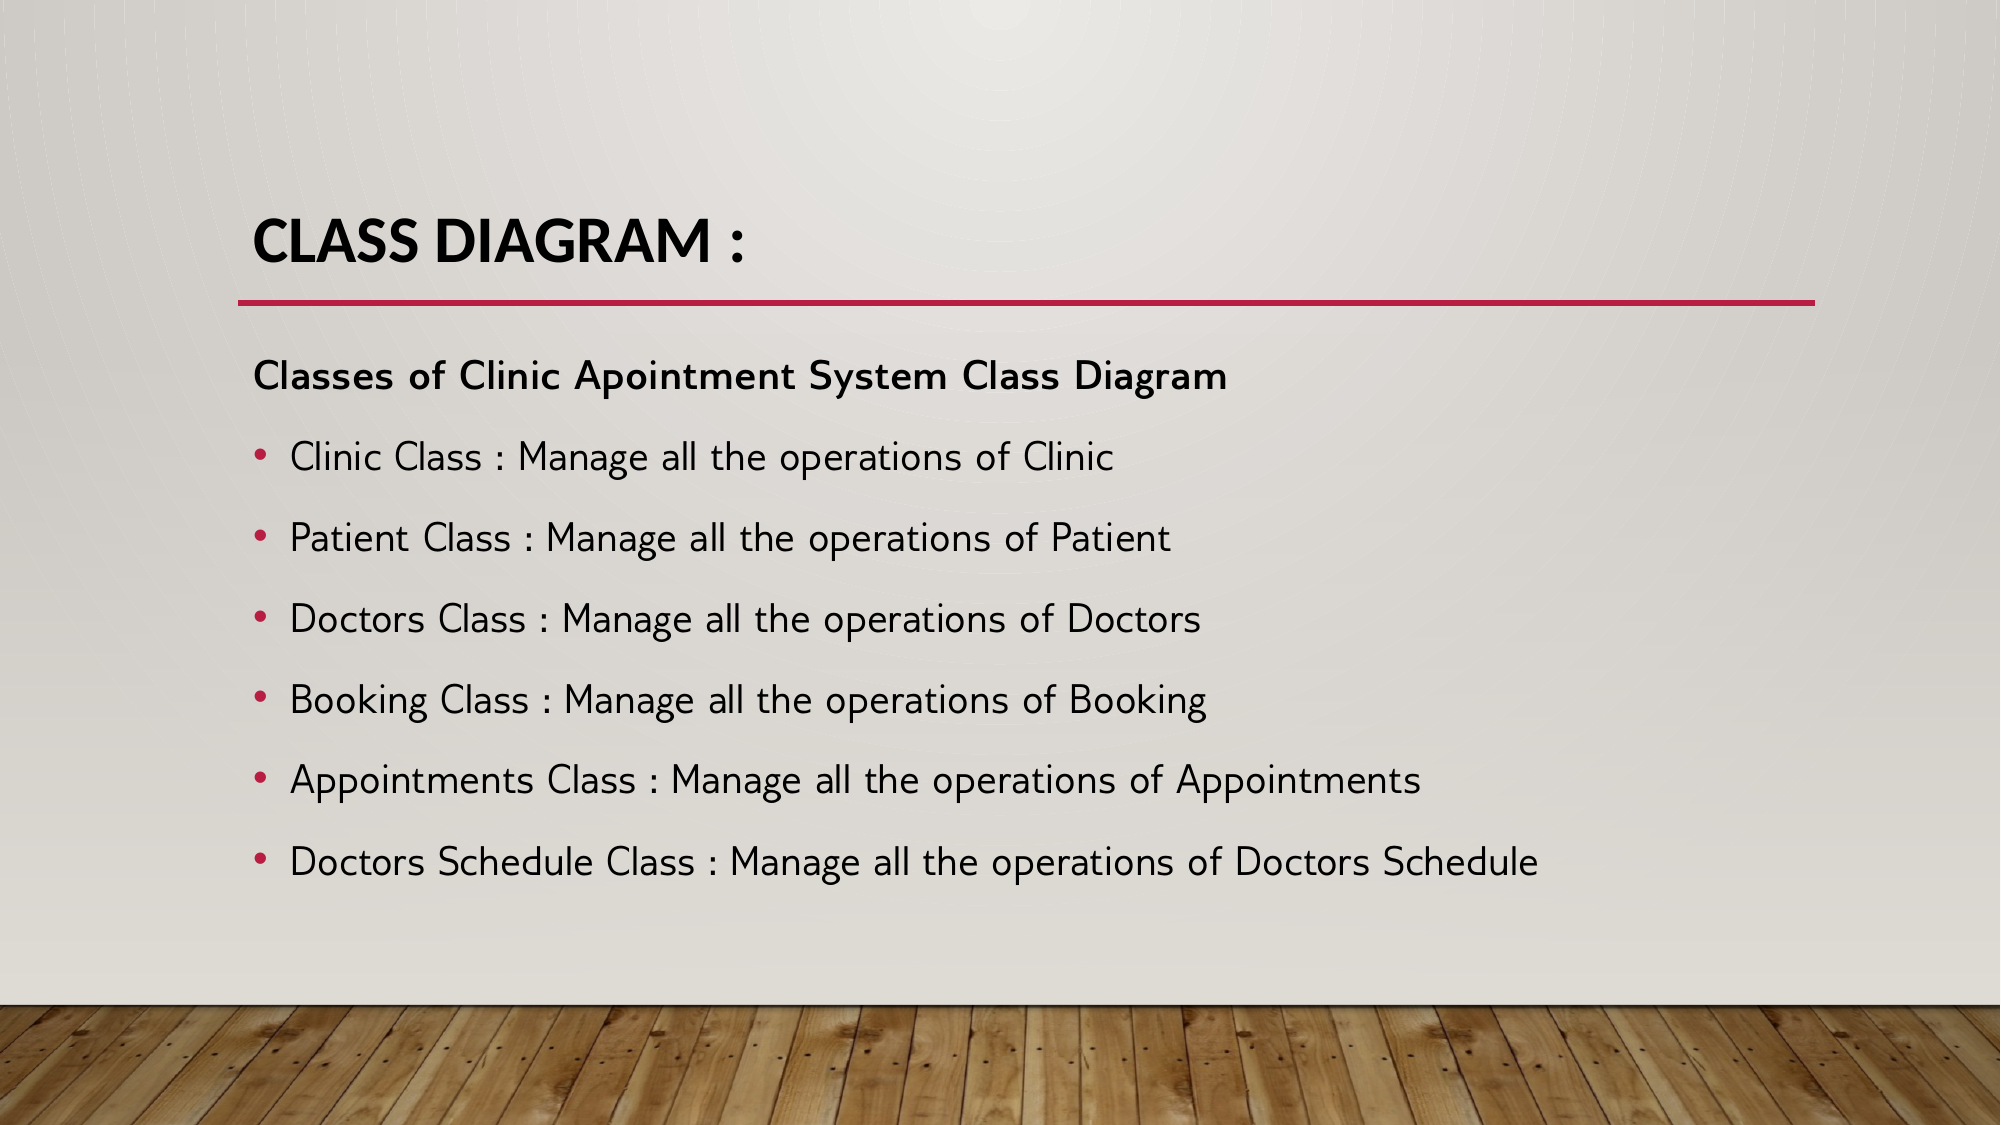

# Class Diagram :
Classes of Clinic Apointment System Class Diagram
Clinic Class : Manage all the operations of Clinic
Patient Class : Manage all the operations of Patient
Doctors Class : Manage all the operations of Doctors
Booking Class : Manage all the operations of Booking
Appointments Class : Manage all the operations of Appointments
Doctors Schedule Class : Manage all the operations of Doctors Schedule